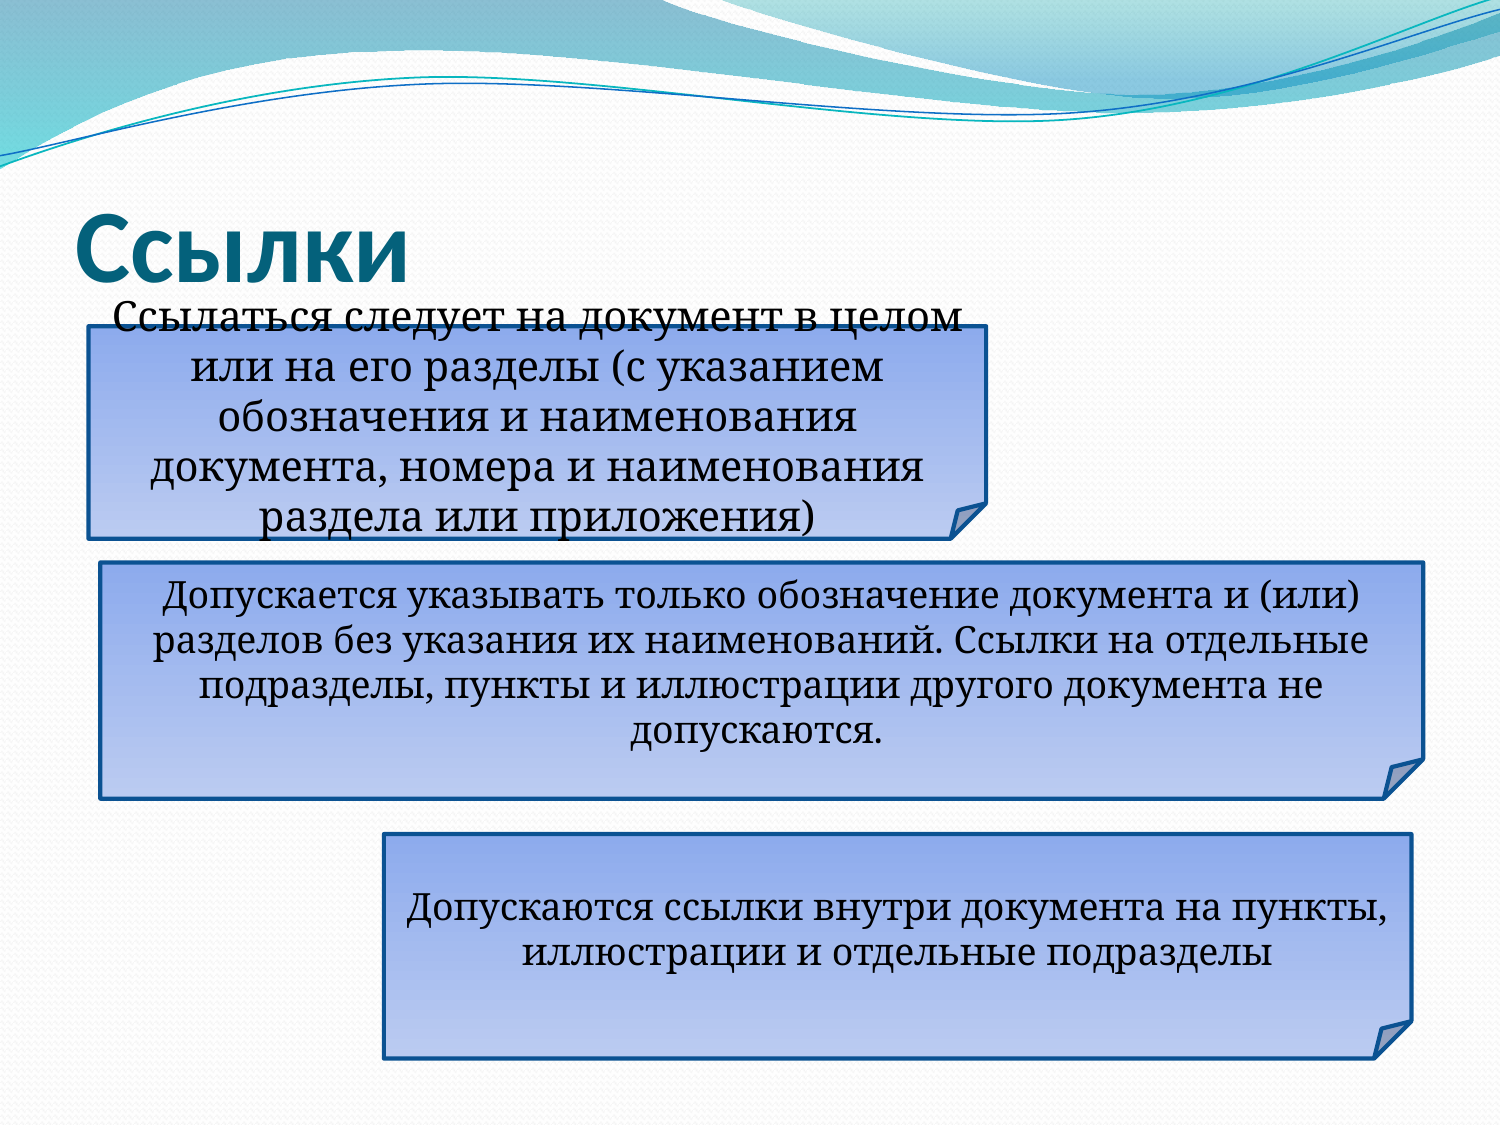

# Ссылки
Ссылаться следует на документ в целом или на его разделы (с указанием обозначения и наименования документа, номера и наименования раздела или приложения)
Допускается указывать только обозначение документа и (или) разделов без указания их наименований. Ссылки на отдельные подразделы, пункты и иллюстрации другого документа не допускаются.
Допускаются ссылки внутри документа на пункты, иллюстрации и отдельные подразделы